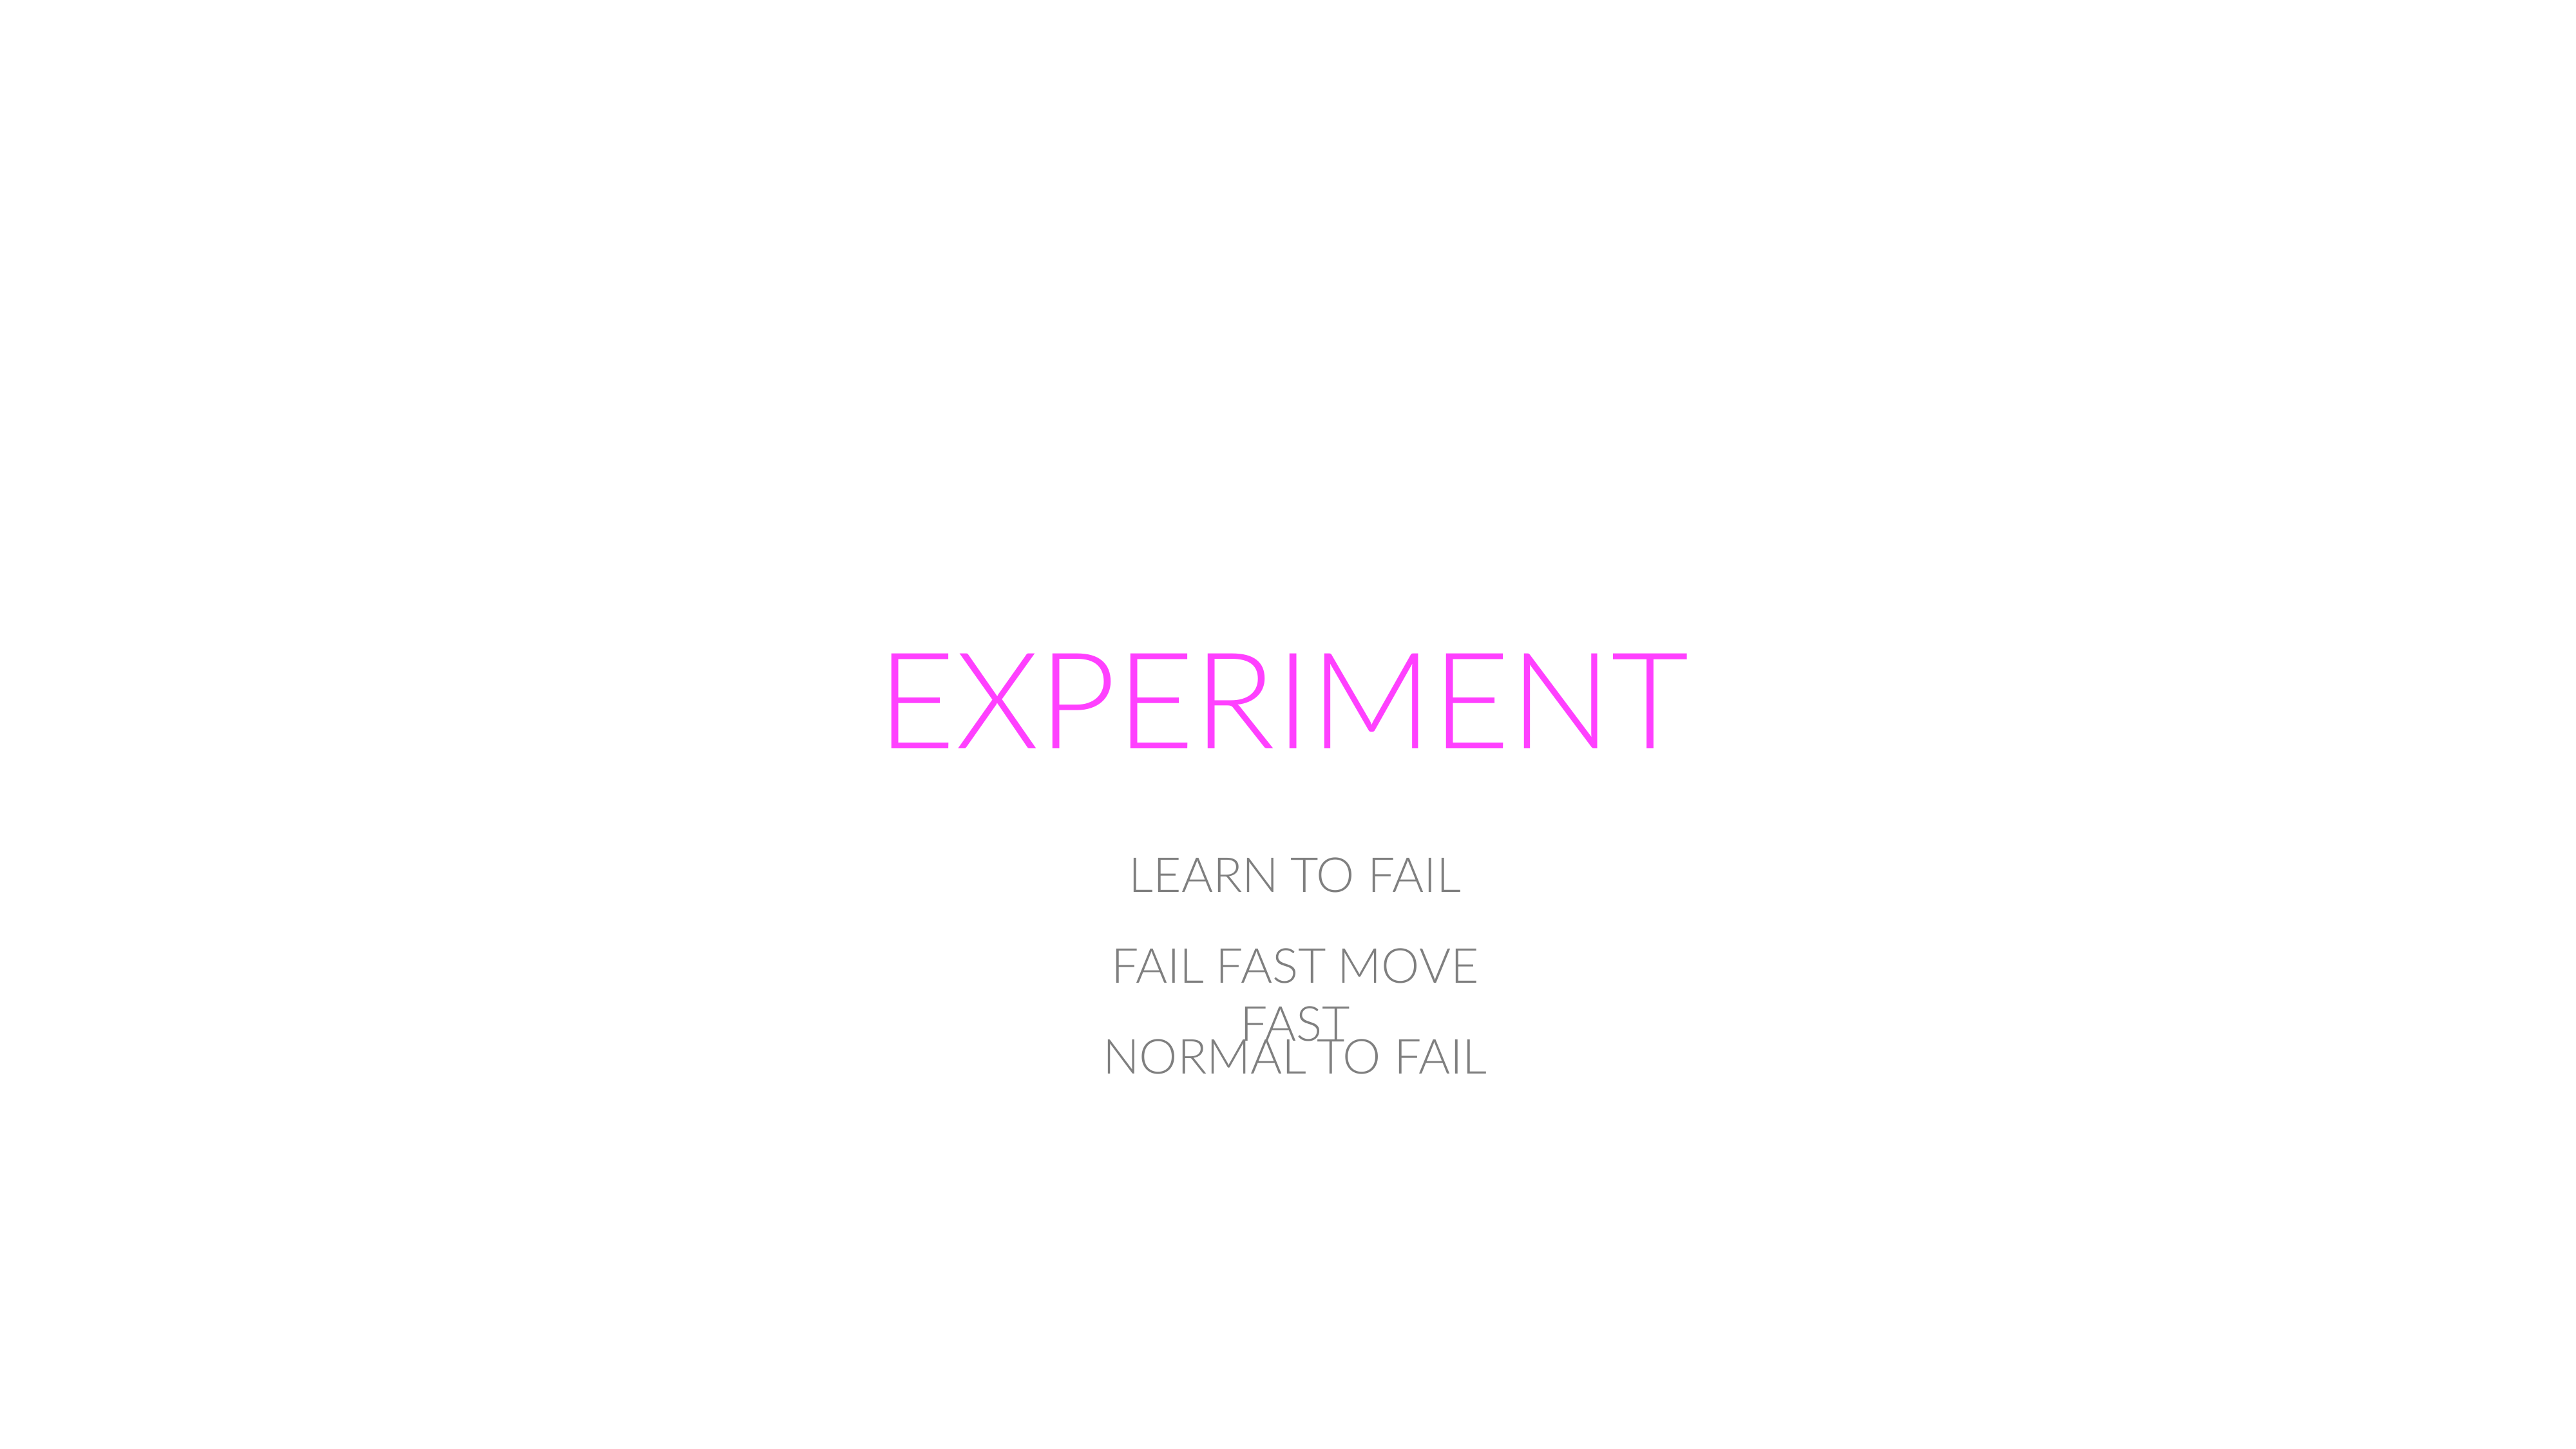

EXPERIMENT
LEARN TO FAIL
FAIL FAST MOVE FAST
NORMAL TO FAIL